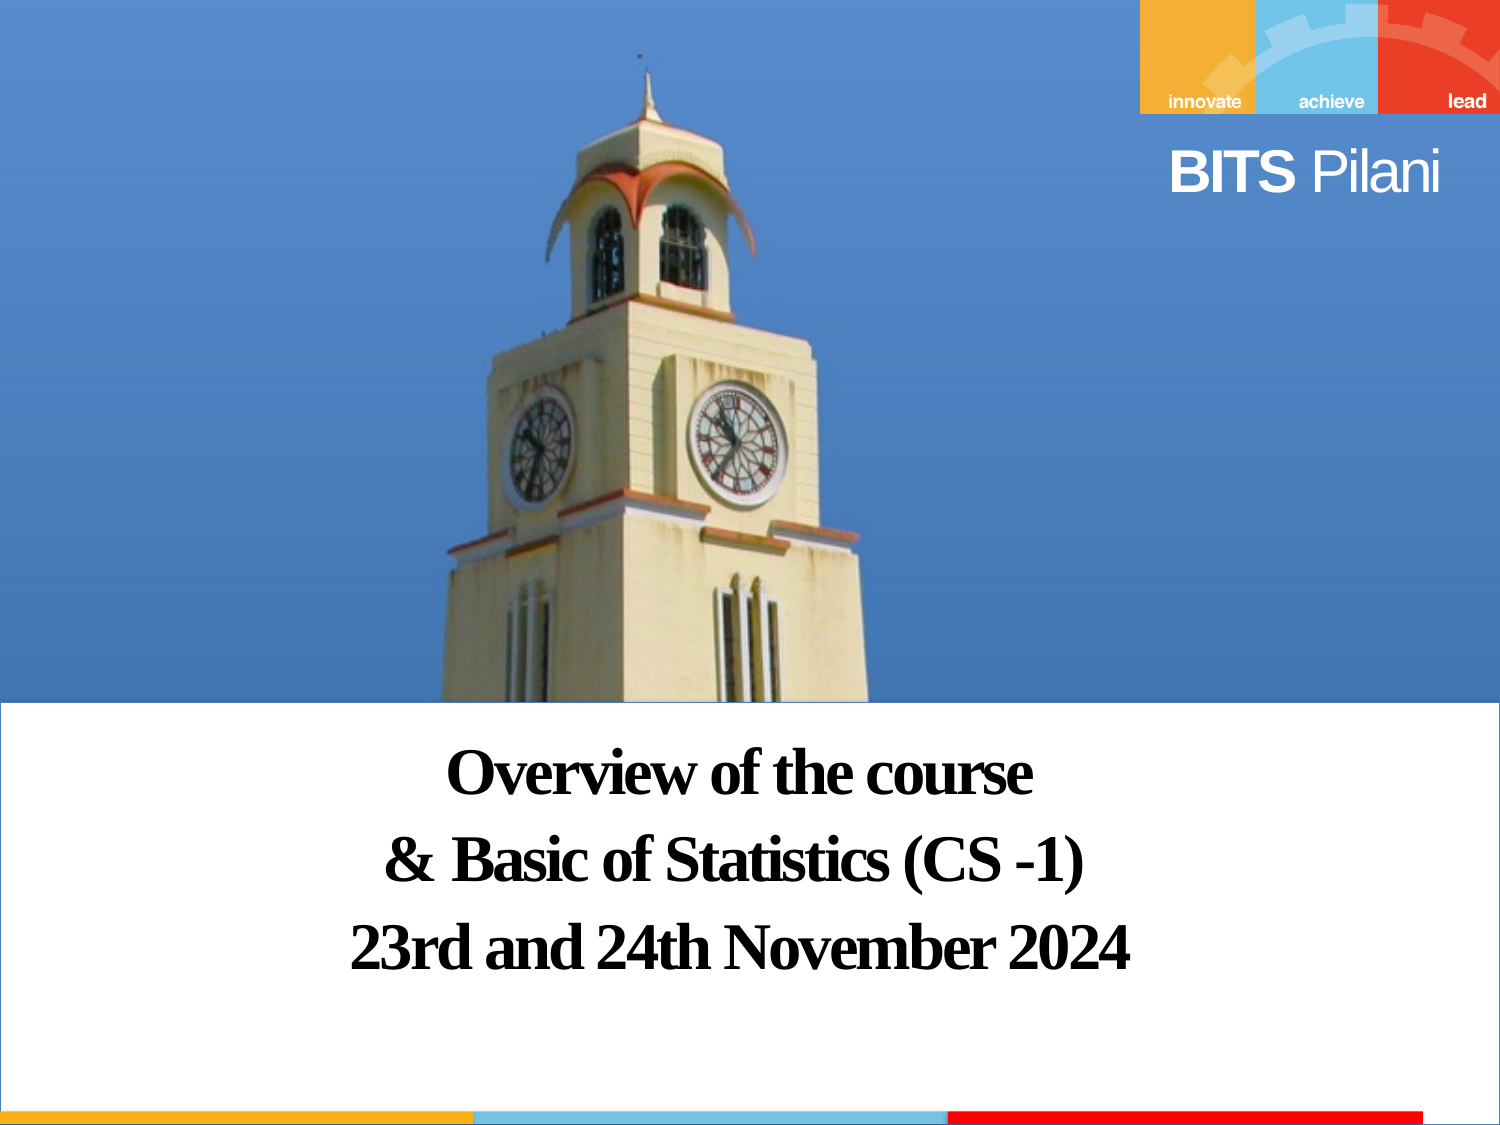

Overview of the course
& Basic of Statistics (CS -1)
23rd and 24th November 2024